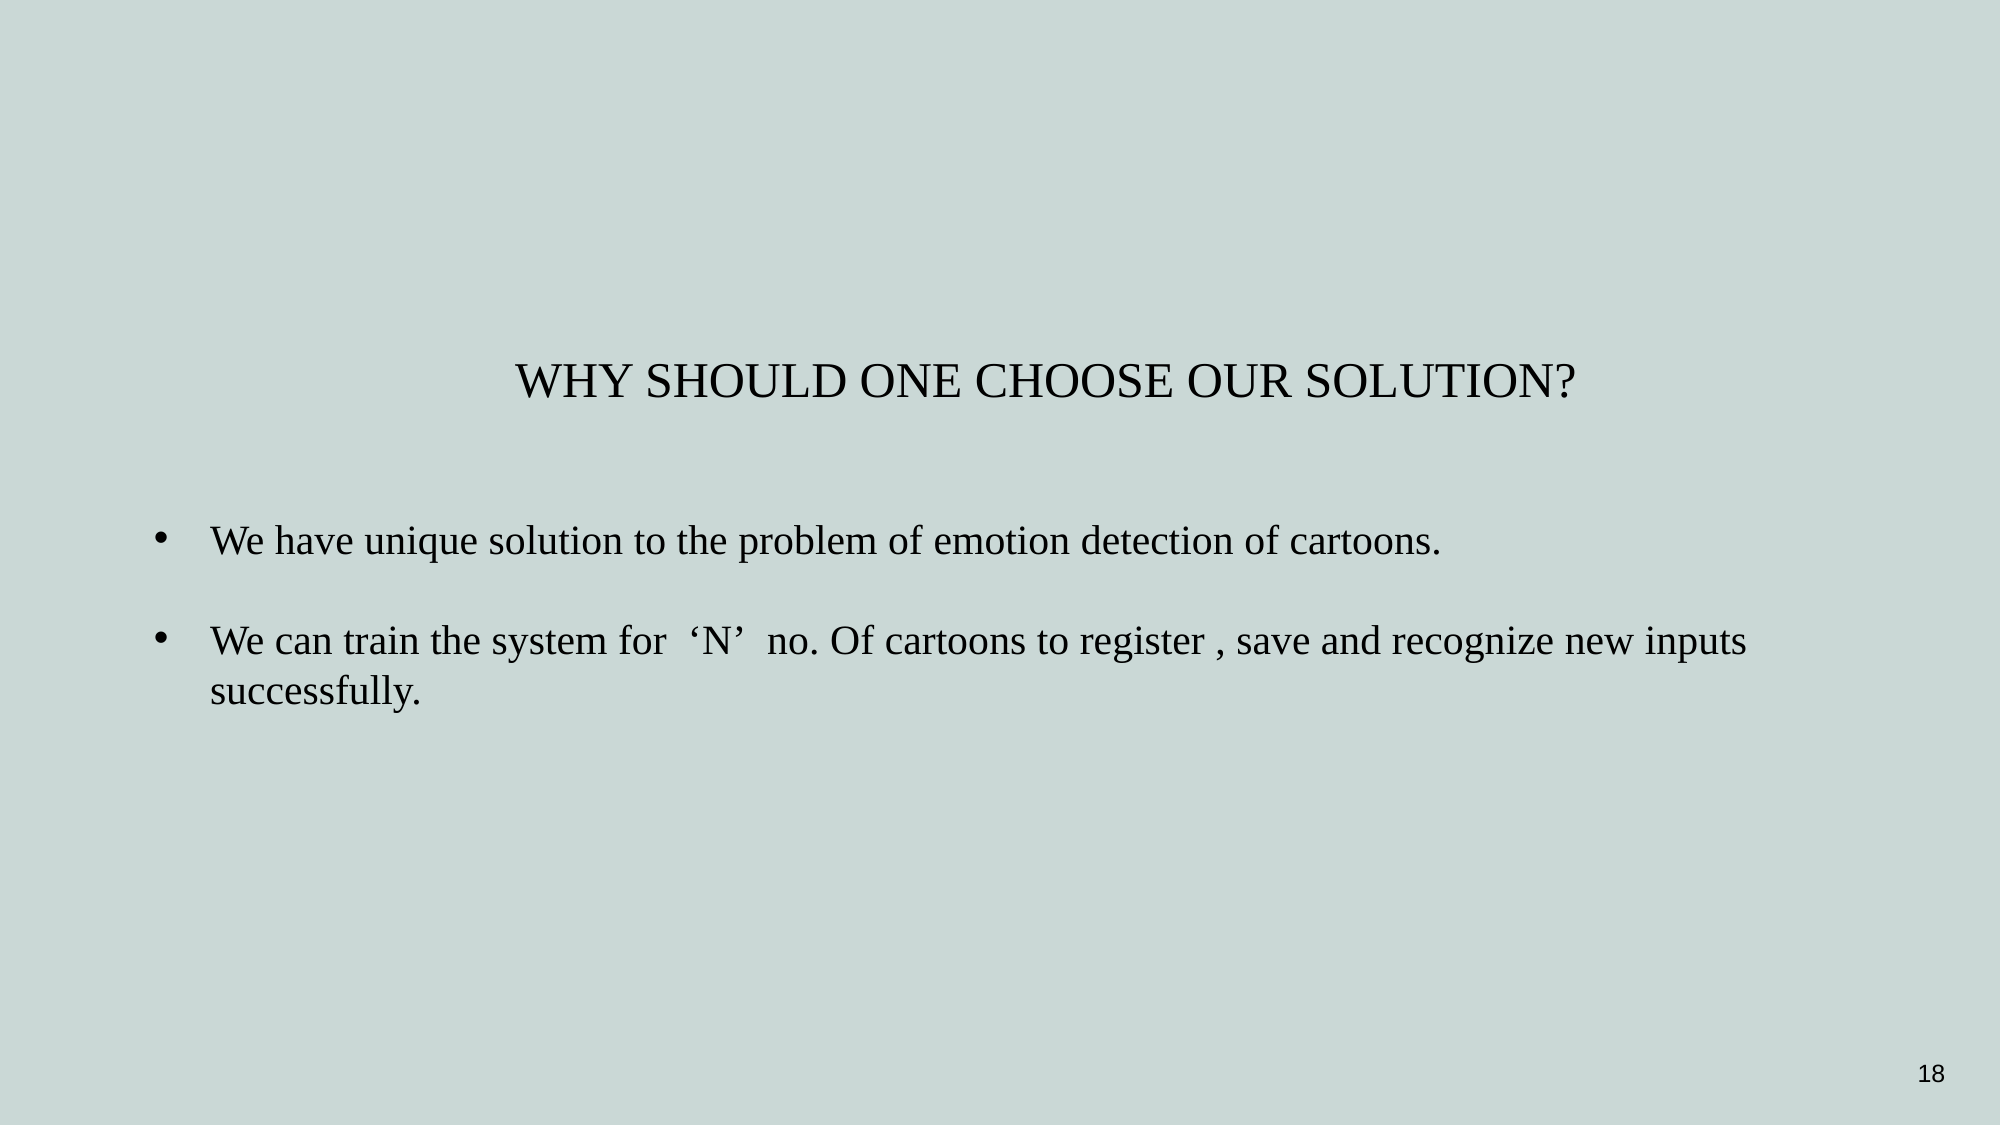

WHY SHOULD ONE CHOOSE OUR SOLUTION?

We have unique solution to the problem of emotion detection of cartoons.

We can train the system for  ‘N’  no. Of cartoons to register , save and recognize new inputs successfully.

18